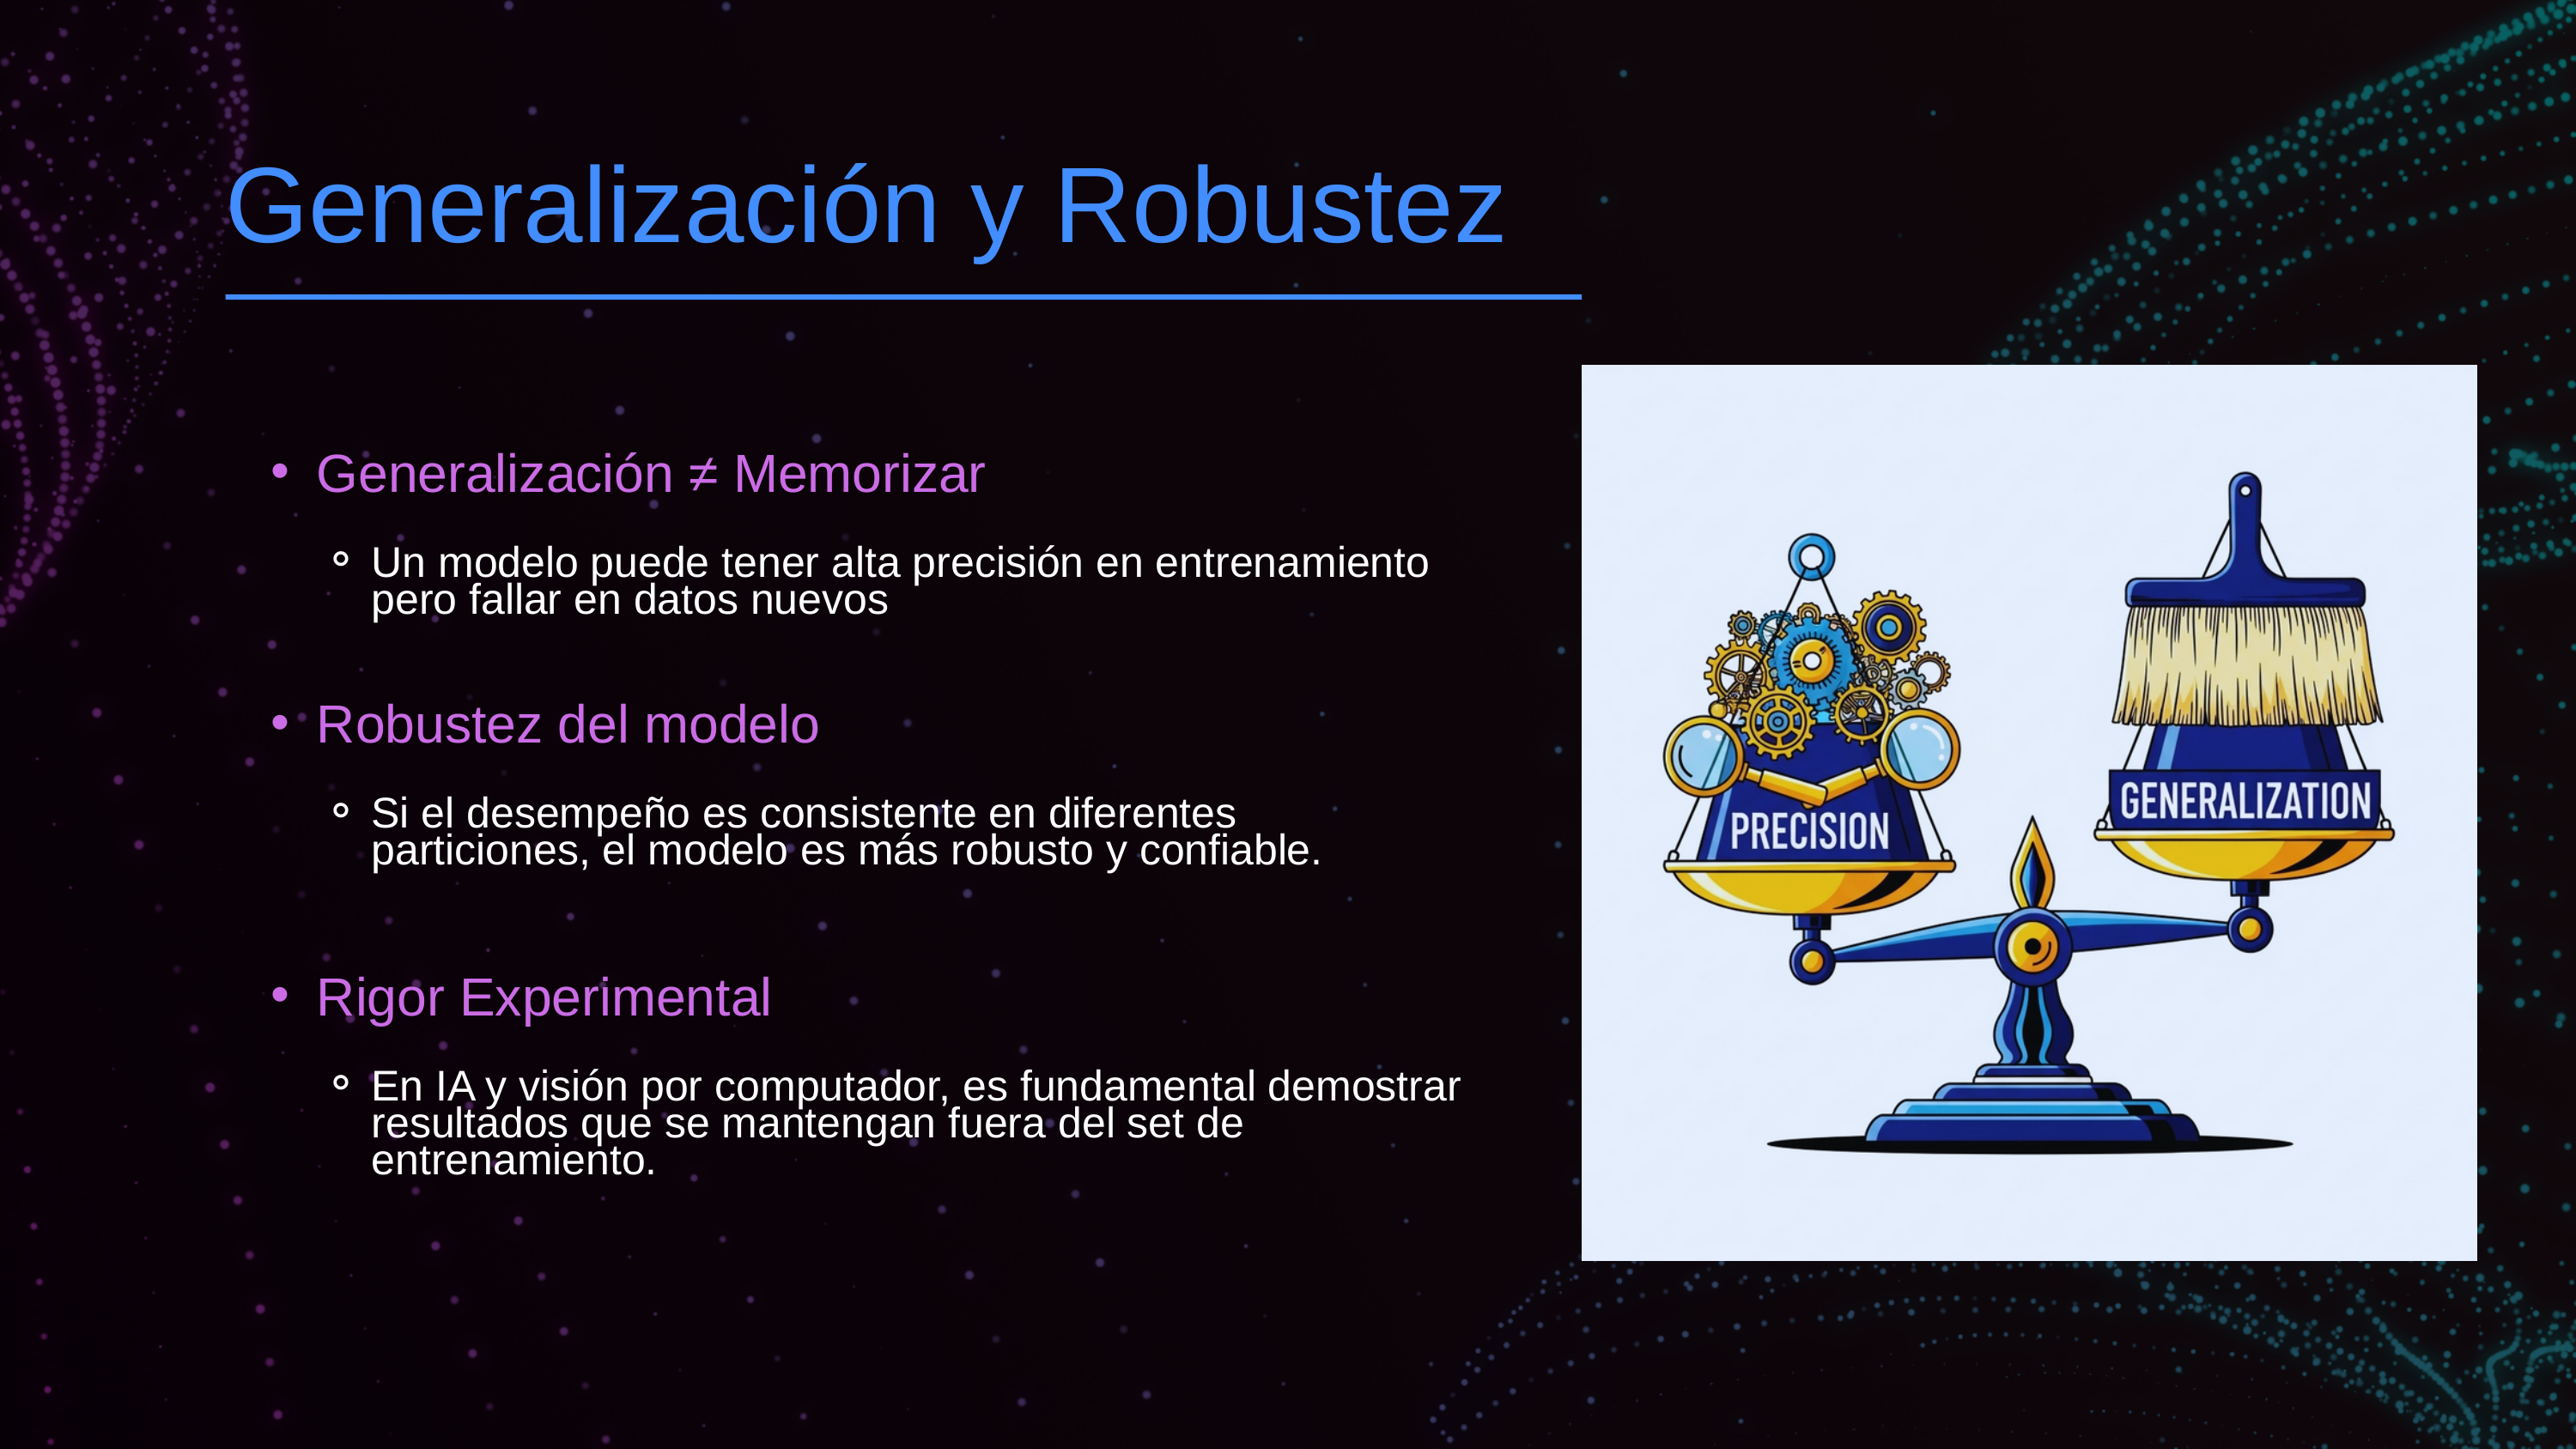

Generalización y Robustez

Generalización ≠ Memorizar

Un modelo puede tener alta precisión en entrenamiento pero fallar en datos nuevos
Robustez del modelo

Si el desempeño es consistente en diferentes particiones, el modelo es más robusto y confiable.
Rigor Experimental

En IA y visión por computador, es fundamental demostrar resultados que se mantengan fuera del set de entrenamiento.